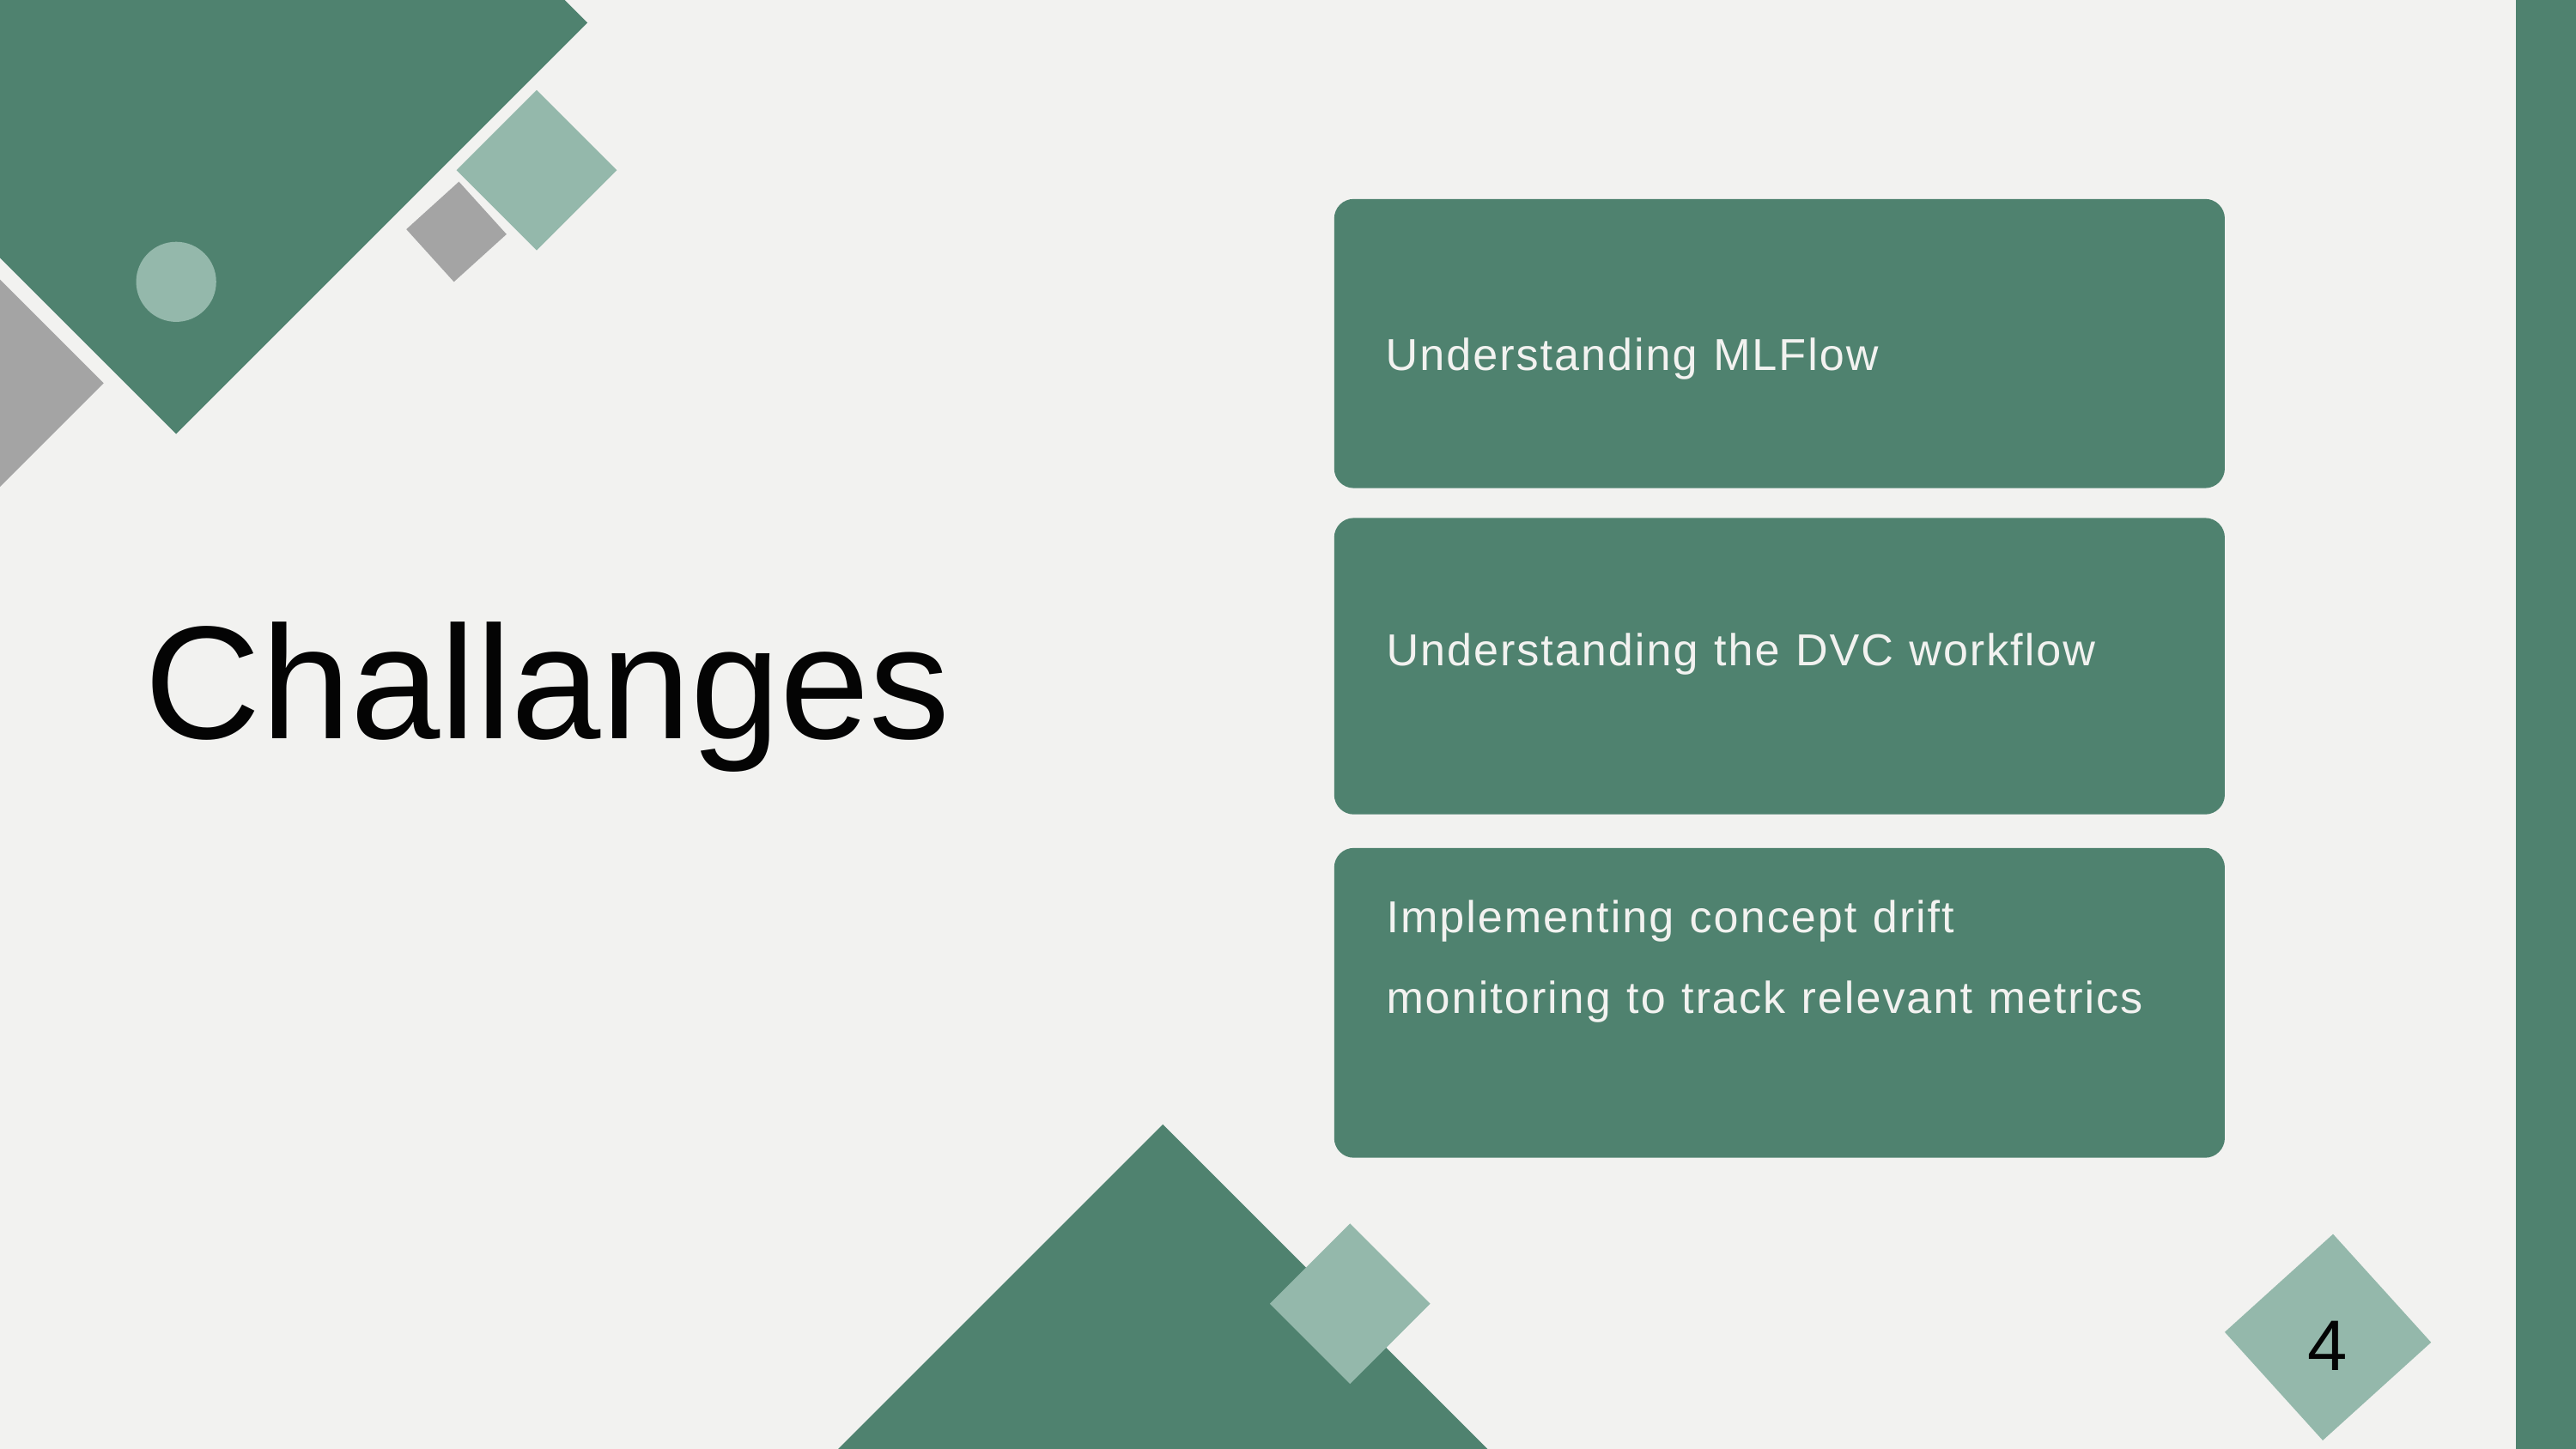

Understanding MLFlow

Understanding the DVC workflow
Challanges

Implementing concept drift monitoring to track relevant metrics

4